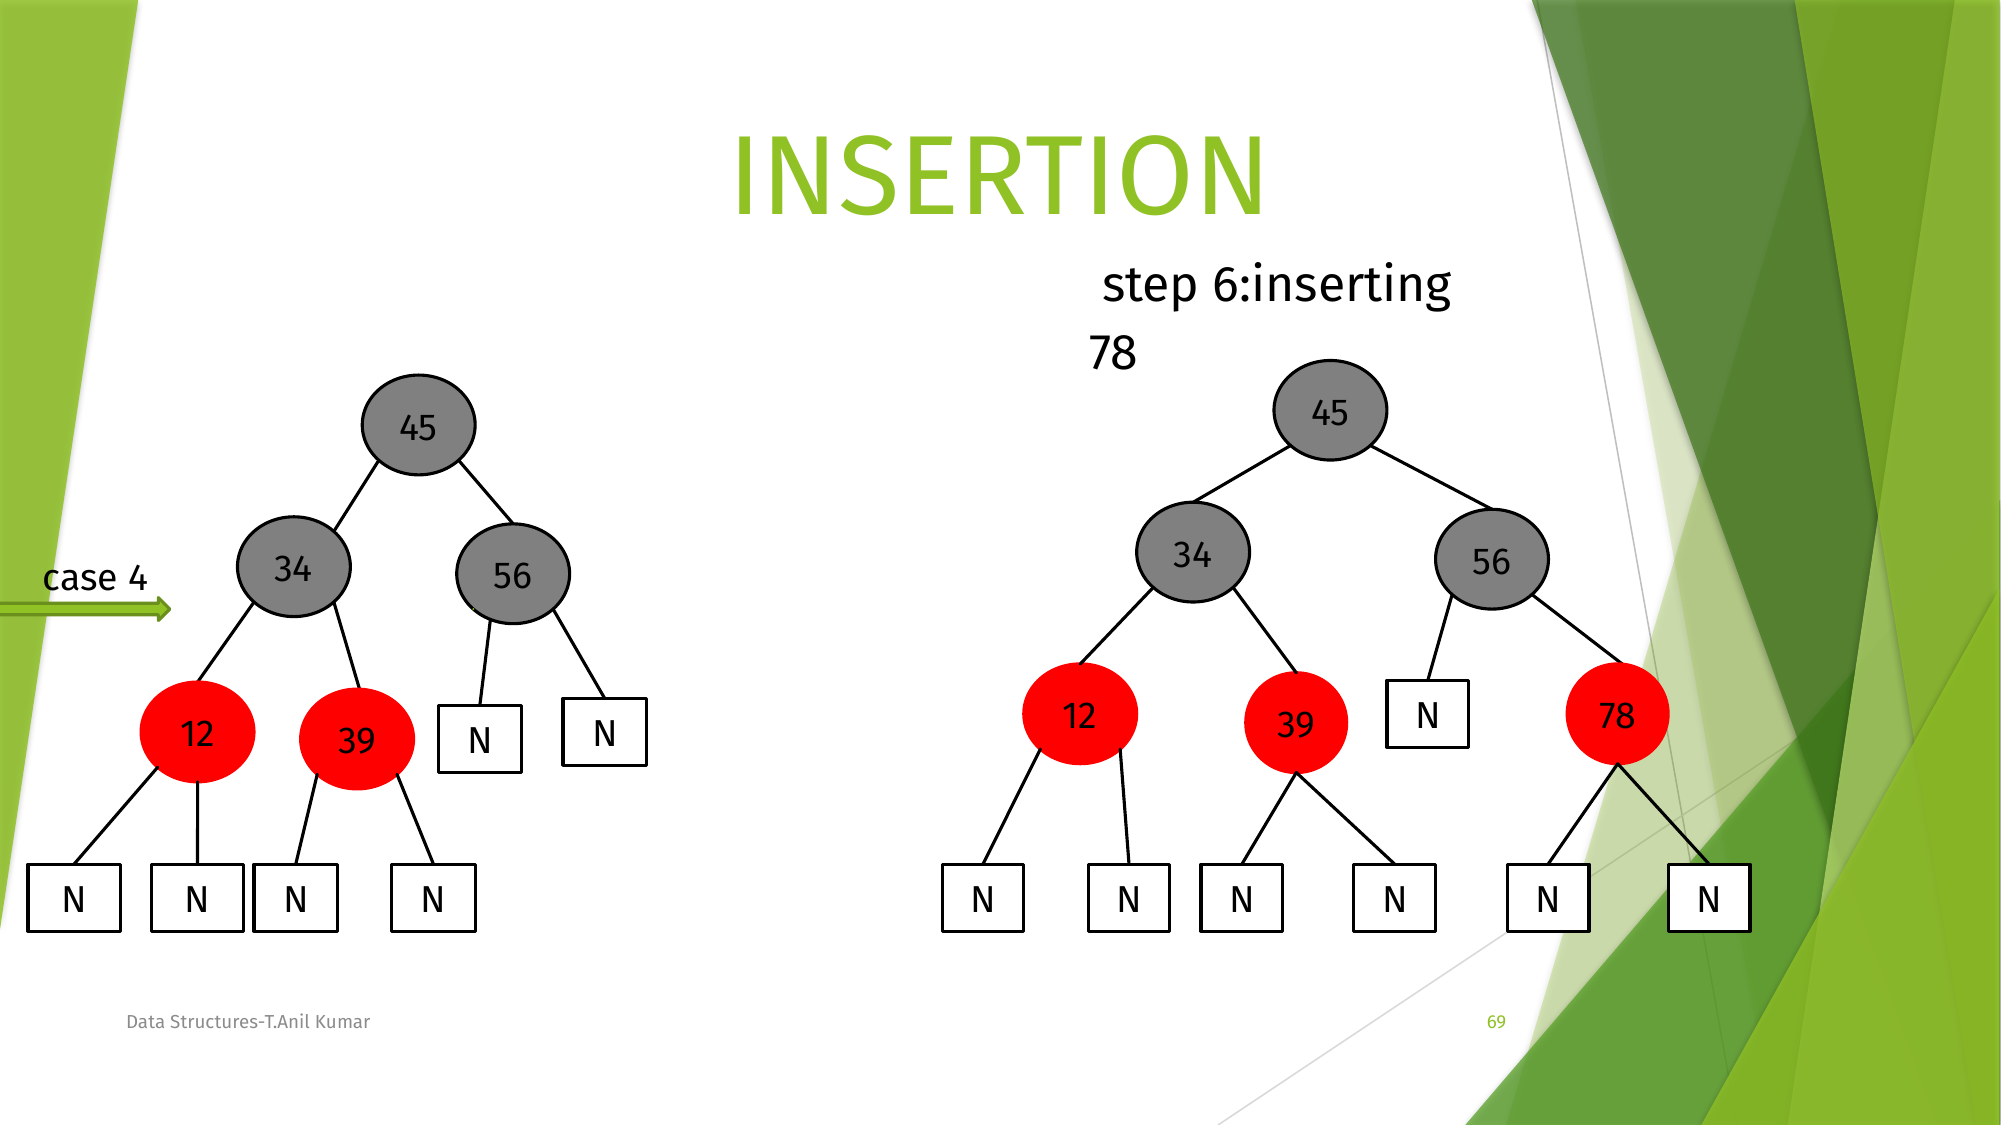

# INSERTION
 step 6:inserting 78

45
45
34
56
34
56
case 4

12
78
39
N
12
39
N
N
N
N
N
N
N
N
N
N
N
N
Data Structures-T.Anil Kumar
69